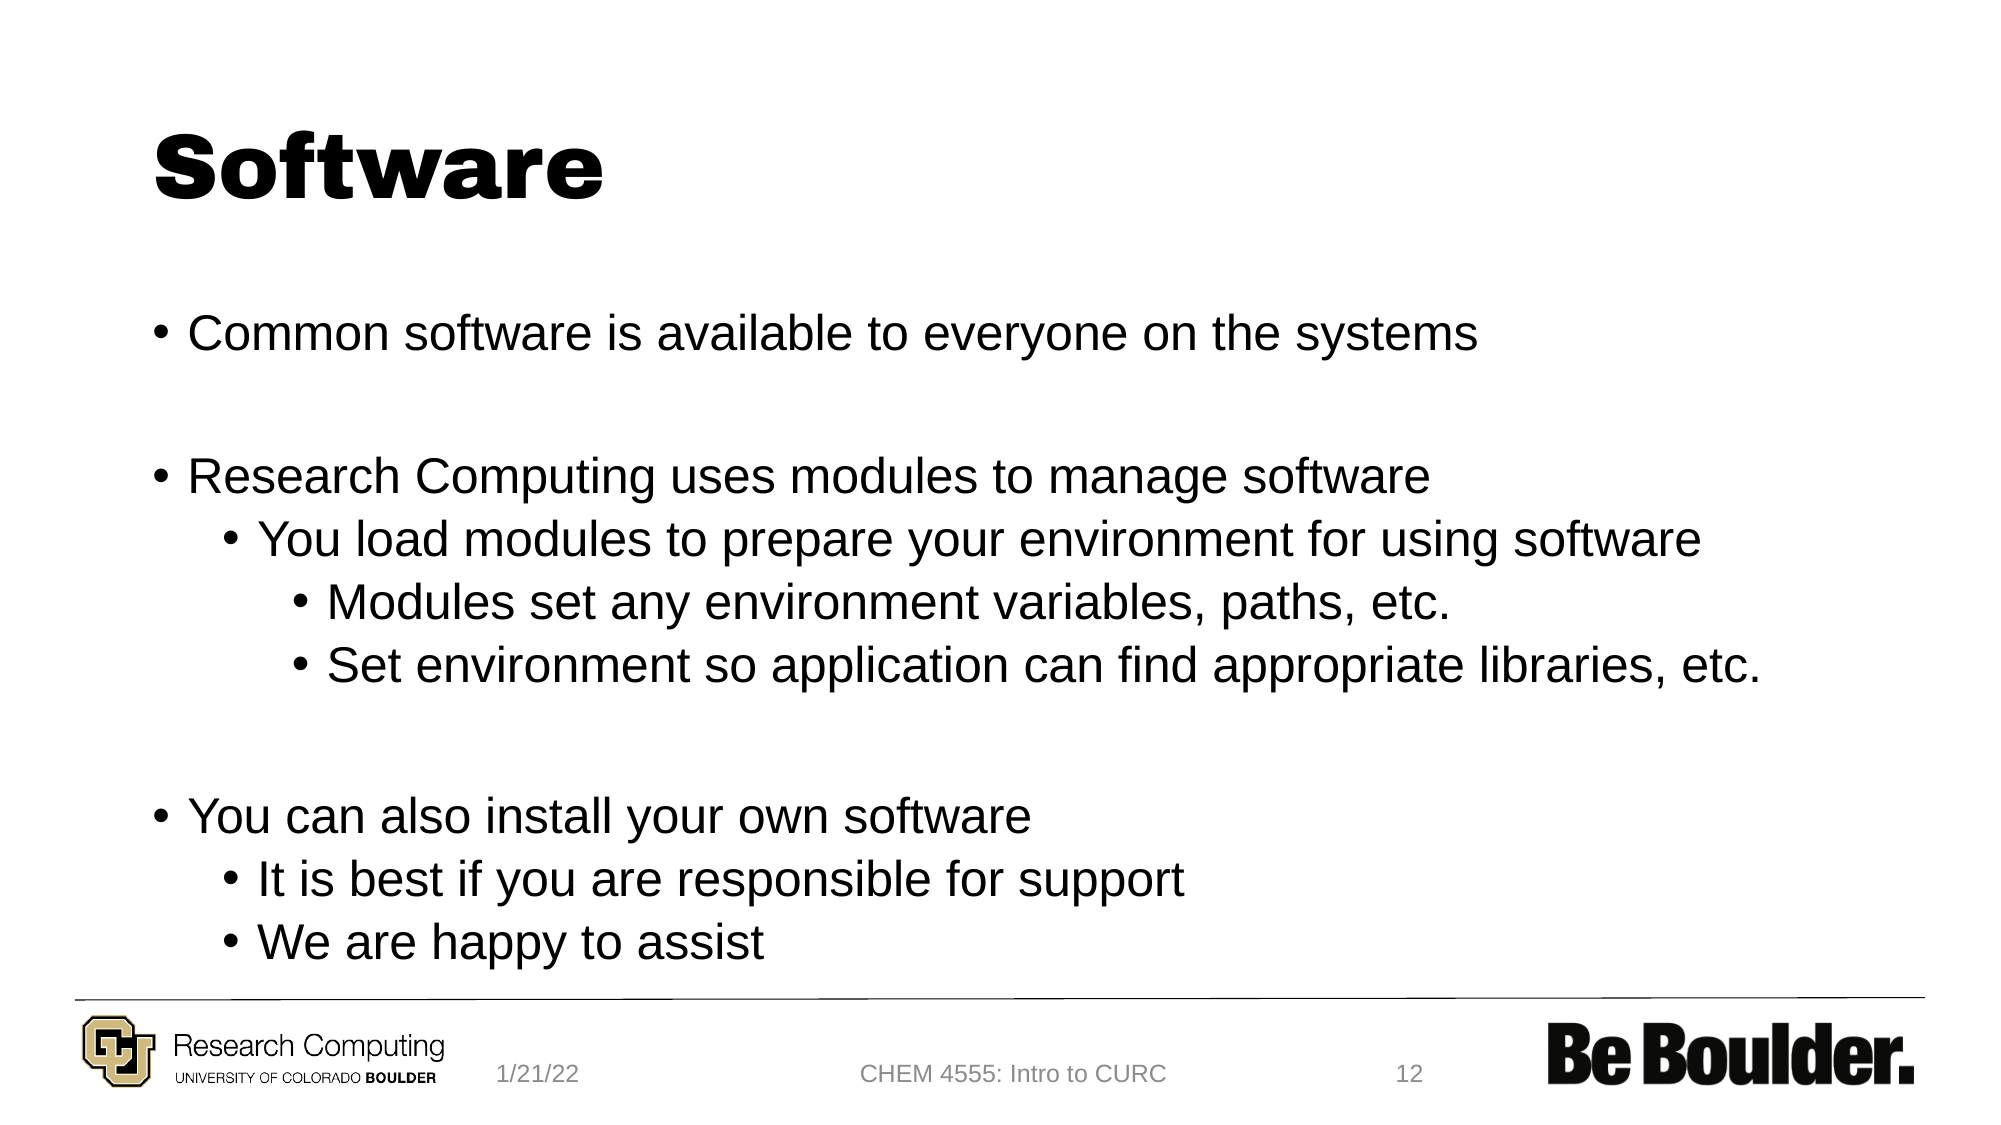

# Software
Common software is available to everyone on the systems

Research Computing uses modules to manage software
You load modules to prepare your environment for using software
Modules set any environment variables, paths, etc.
Set environment so application can find appropriate libraries, etc.

You can also install your own software
It is best if you are responsible for support
We are happy to assist

1/21/22
CHEM 4555: Intro to CURC
12